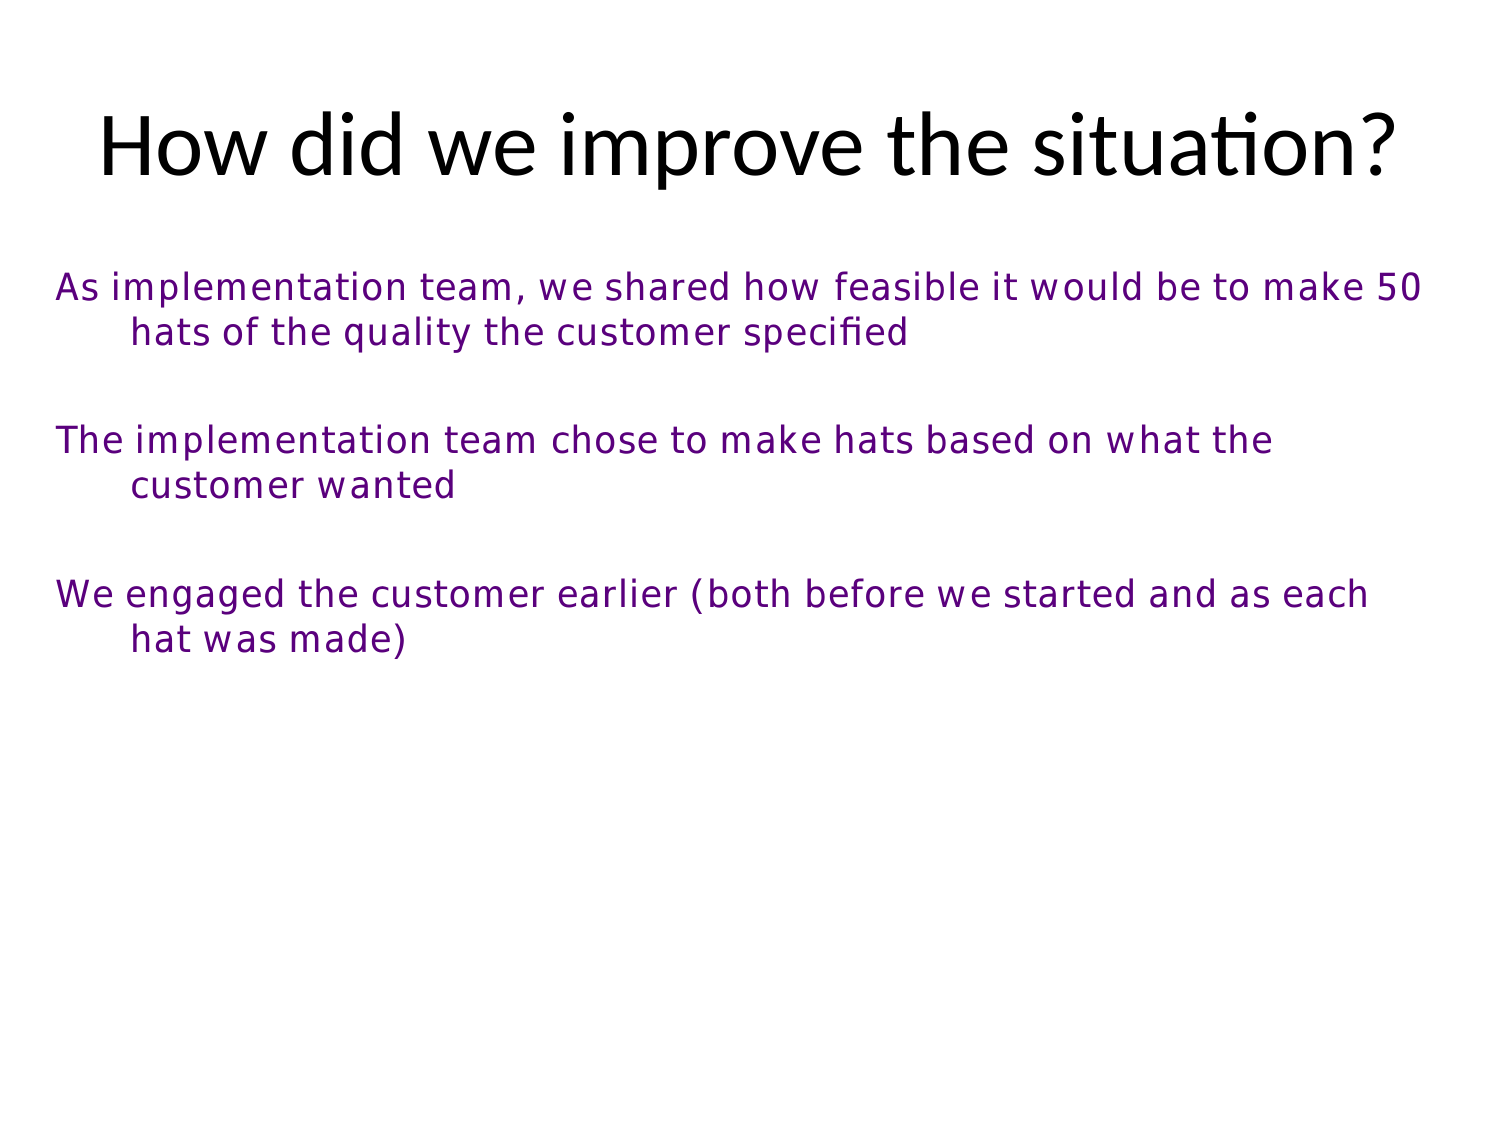

# How did we improve the situation?
As implementation team, we shared how feasible it would be to make 50 hats of the quality the customer specified

The implementation team chose to make hats based on what the customer wanted

We engaged the customer earlier (both before we started and as each hat was made)